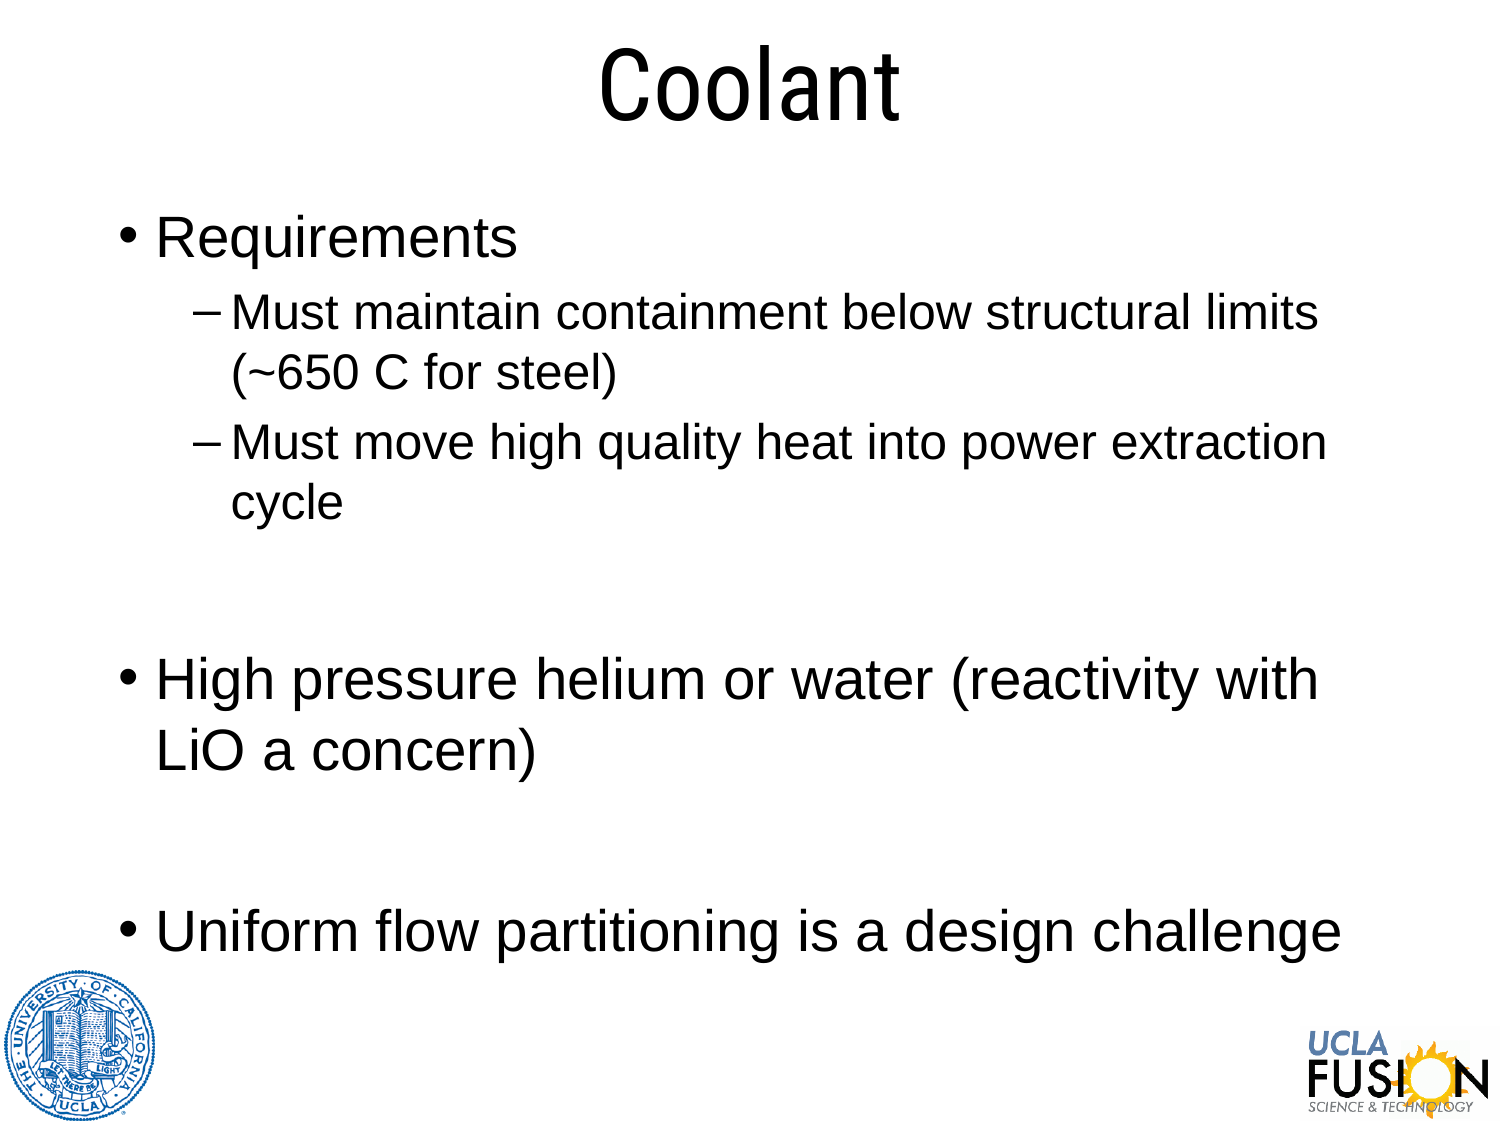

# Coolant
Requirements
Must maintain containment below structural limits (~650 C for steel)
Must move high quality heat into power extraction cycle

High pressure helium or water (reactivity with LiO a concern)

Uniform flow partitioning is a design challenge